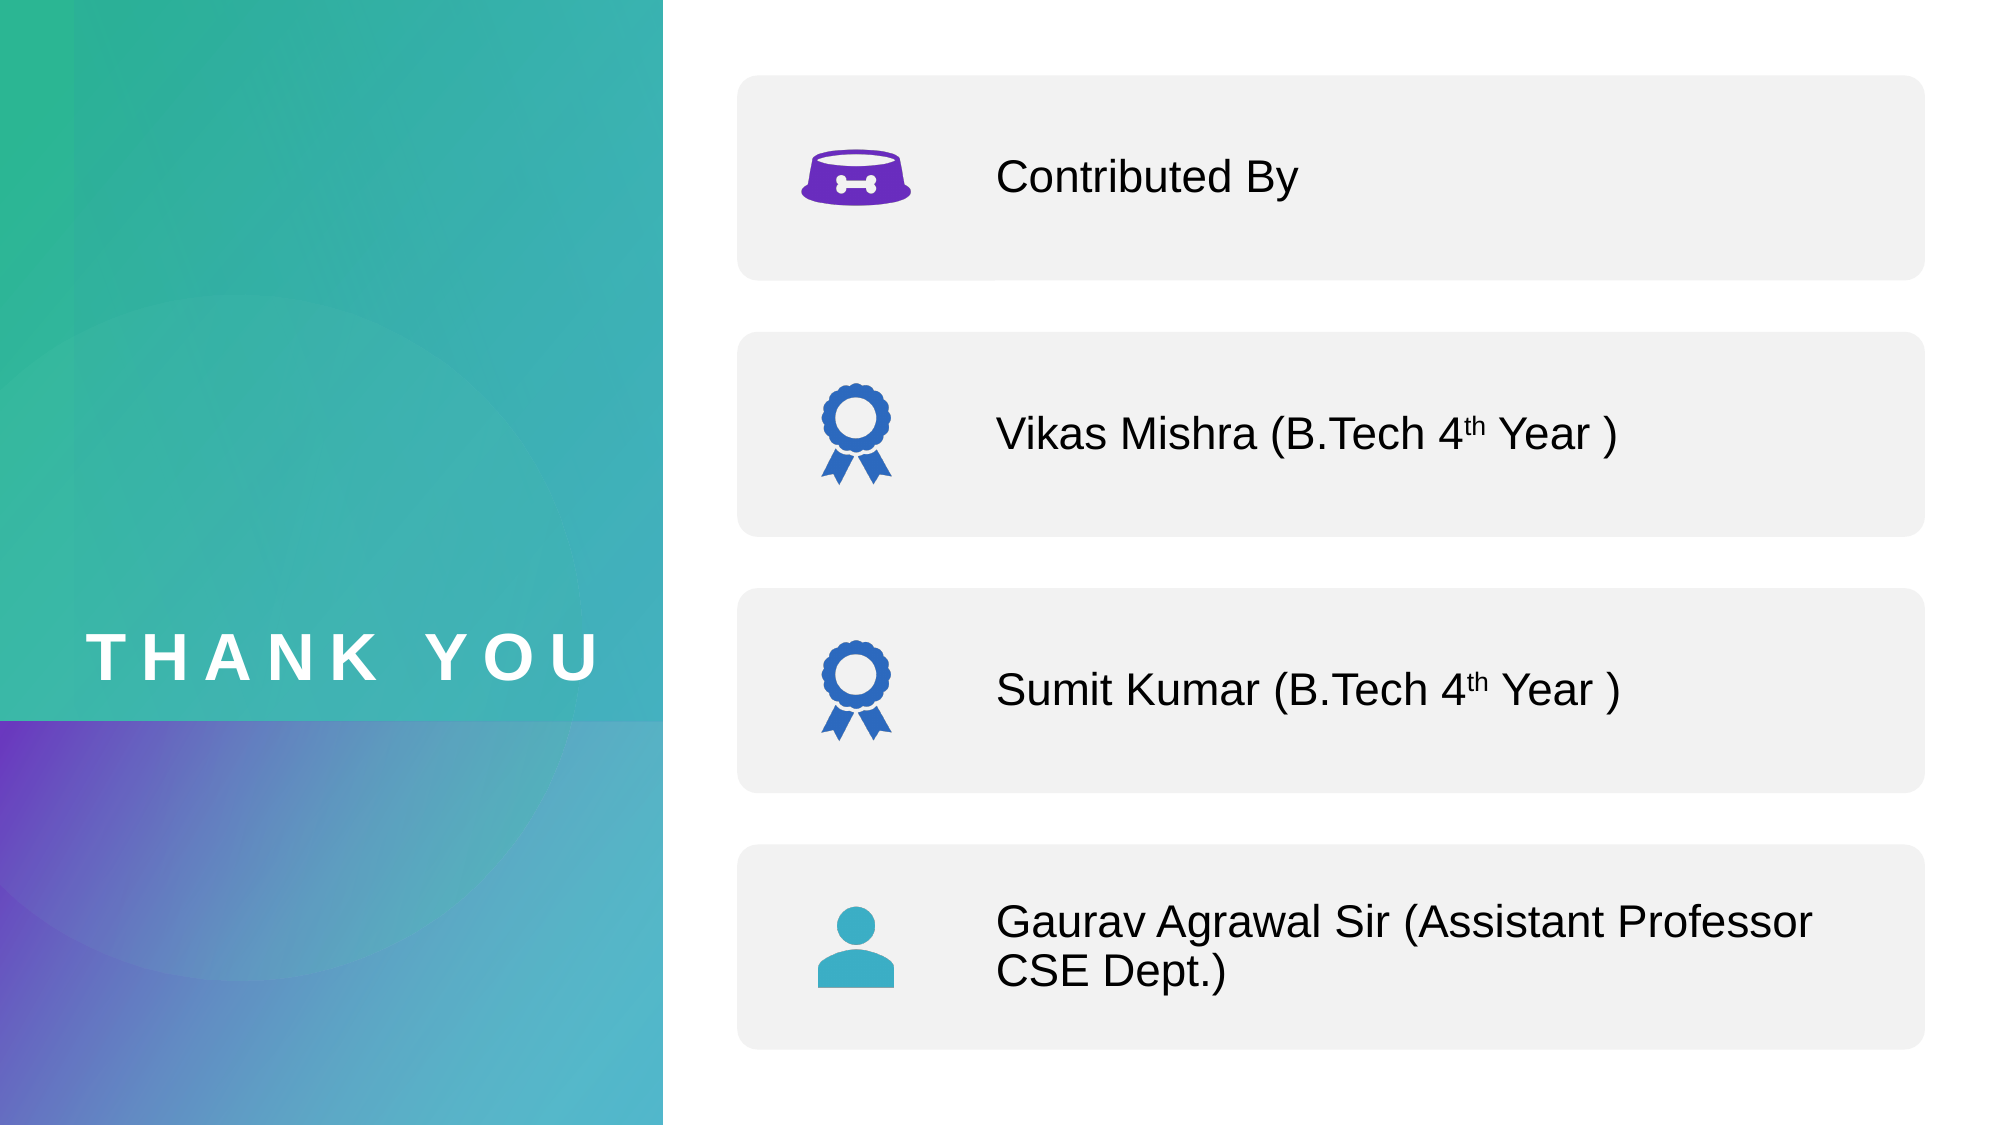

Contributed By
Vikas Mishra (B.Tech 4th Year )
Sumit Kumar (B.Tech 4th Year )
Gaurav Agrawal Sir (Assistant Professor CSE Dept.)
Thank you